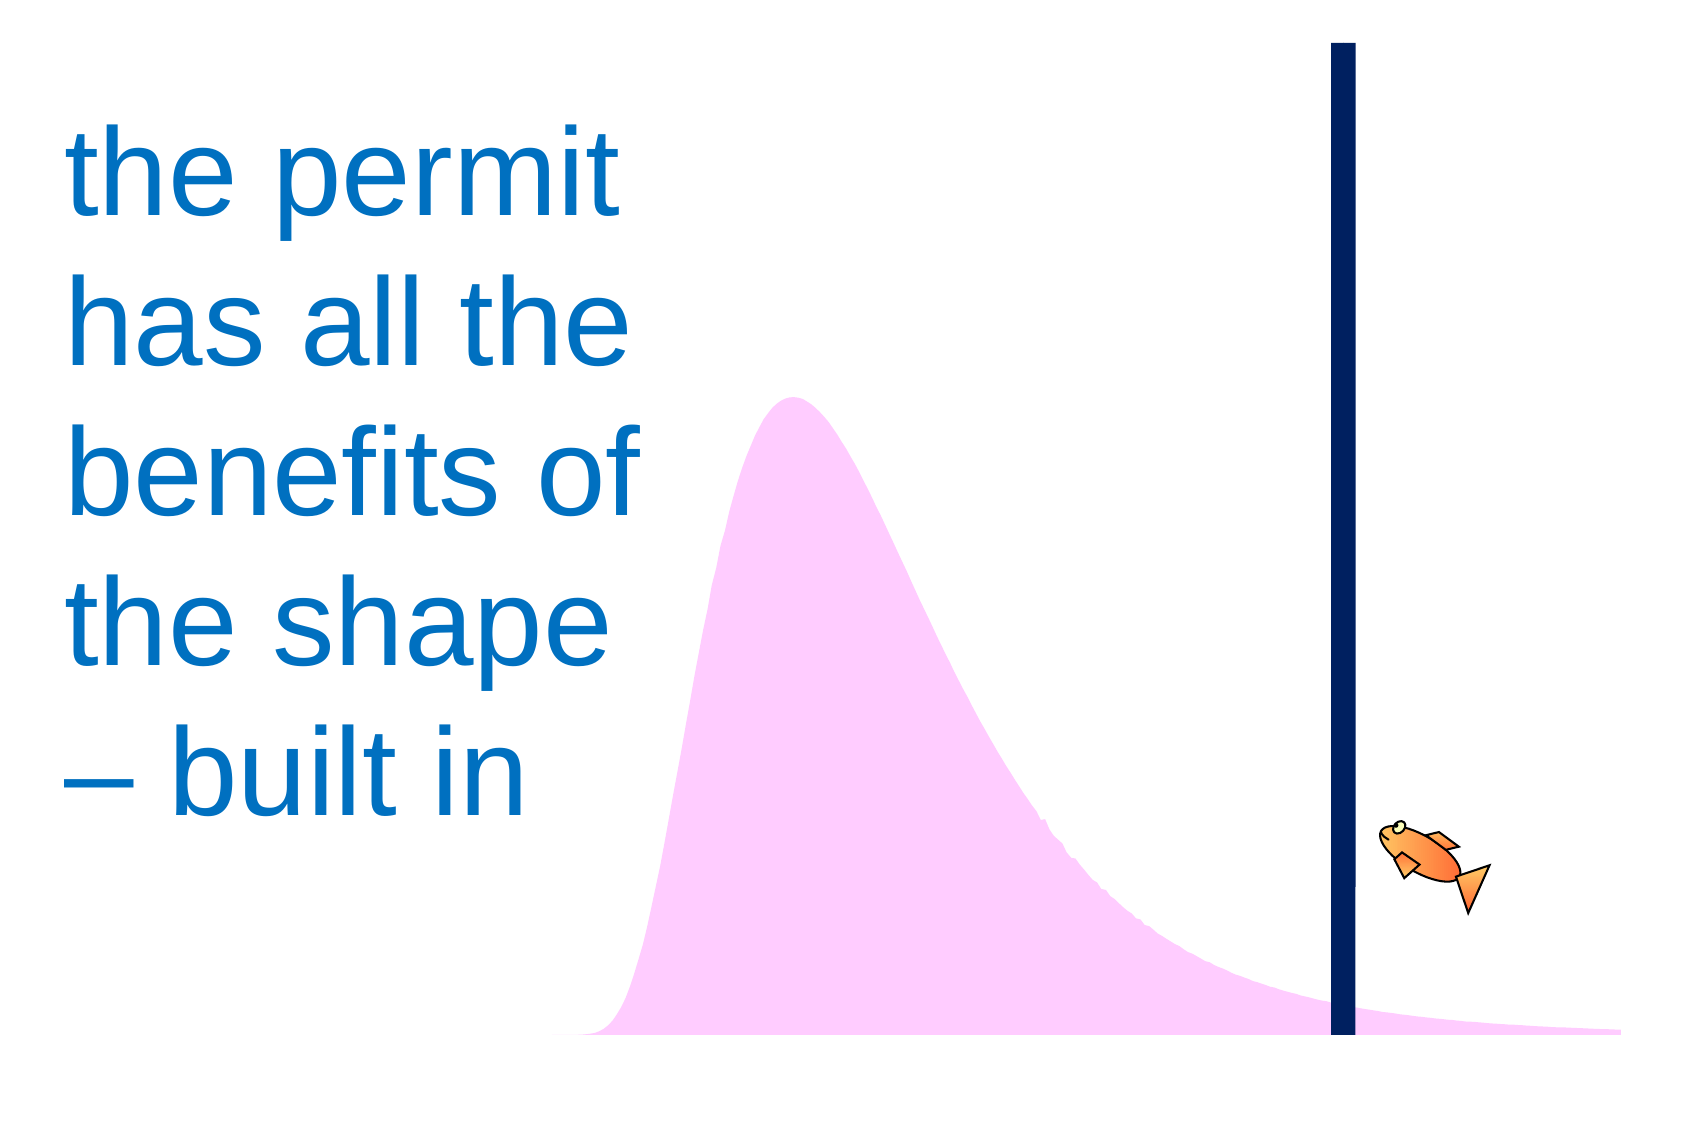

the permit has all the benefits of the shape – built in